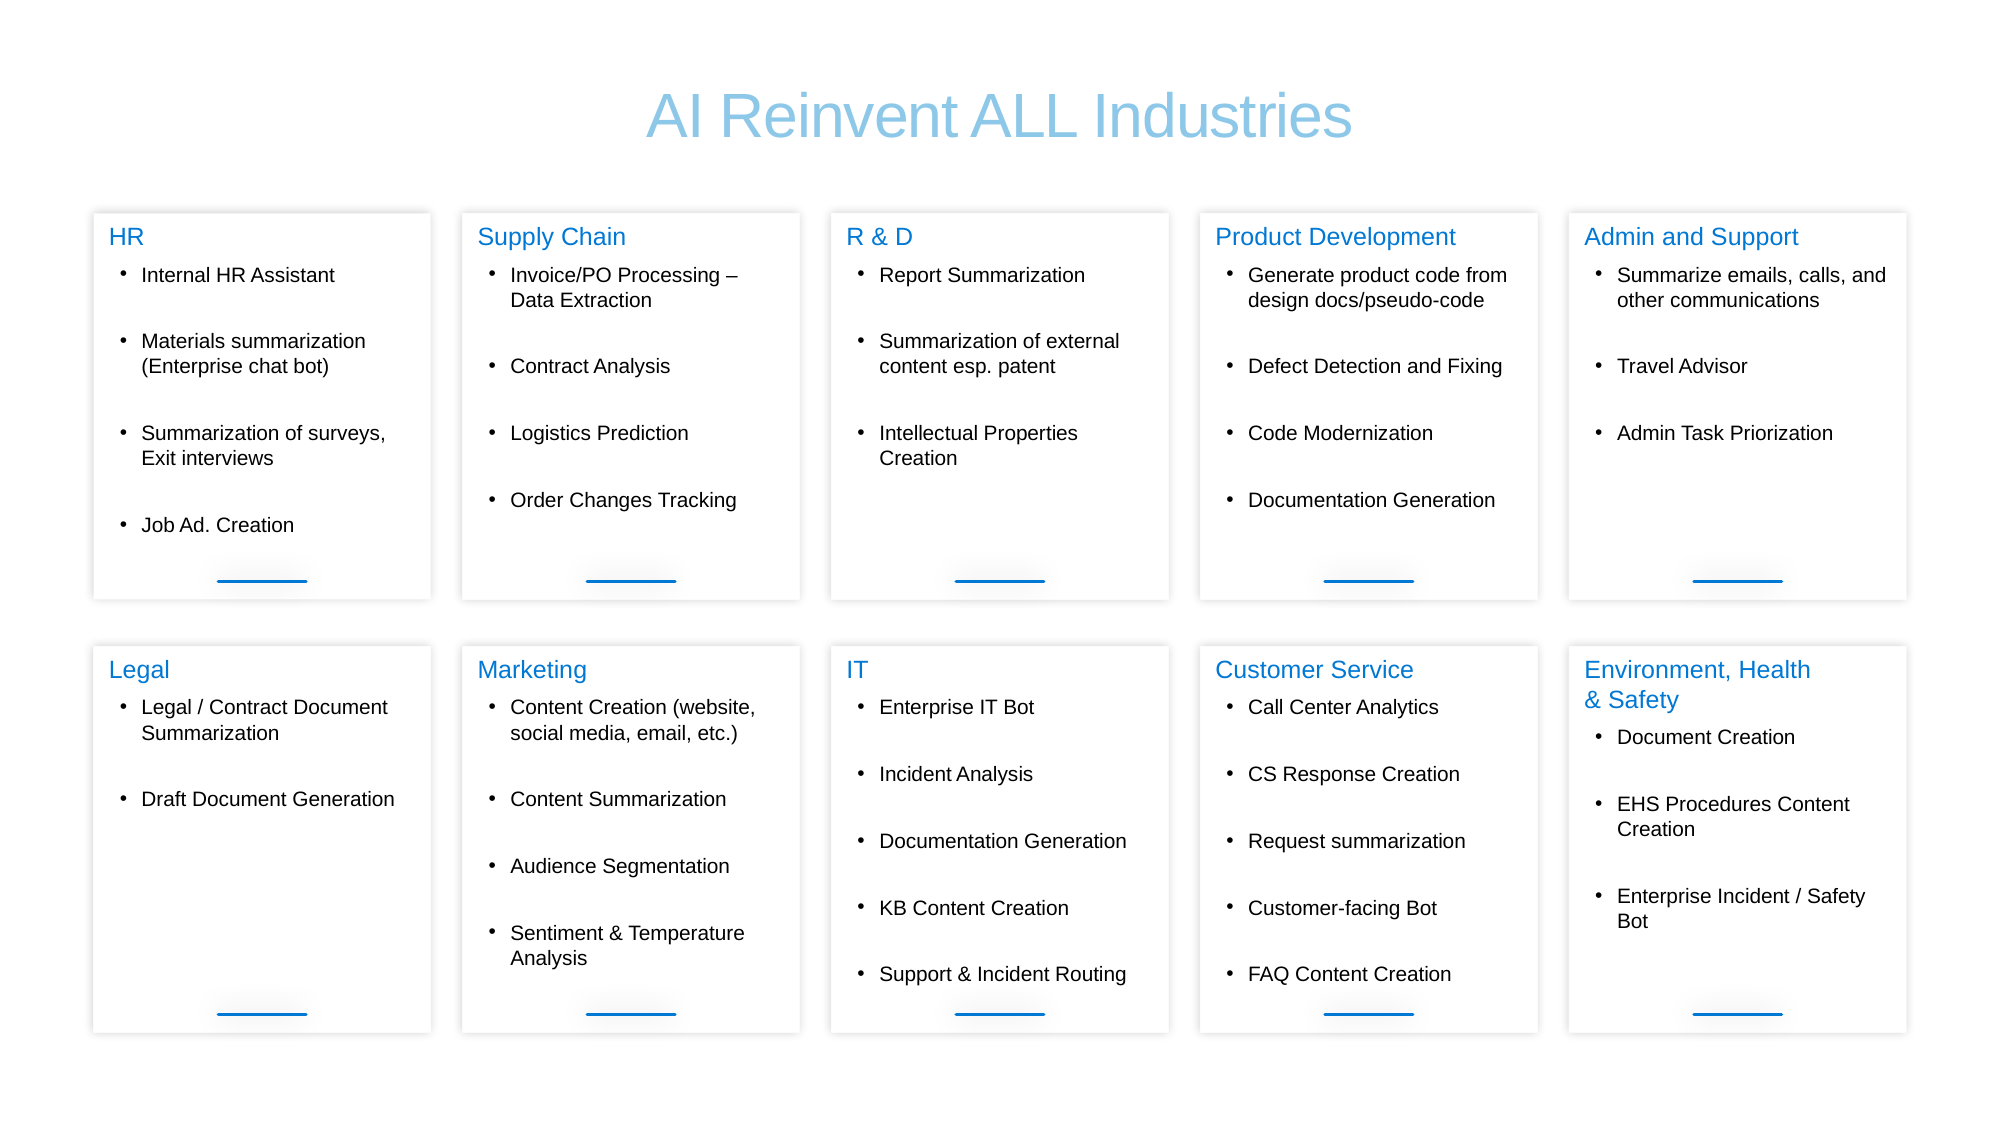

AI Reinvent ALL Industries
HR
Internal HR Assistant

Materials summarization (Enterprise chat bot)

Summarization of surveys, Exit interviews

Job Ad. Creation
Supply Chain
Invoice/PO Processing –
Data Extraction

Contract Analysis

Logistics Prediction

Order Changes Tracking
R & D
Report Summarization

Summarization of external content esp. patent

Intellectual Properties Creation
Product Development
Generate product code from design docs/pseudo-code

Defect Detection and Fixing

Code Modernization

Documentation Generation
Admin and Support
Summarize emails, calls, and other communications

Travel Advisor

Admin Task Priorization
Legal
Legal / Contract Document Summarization

Draft Document Generation
Marketing
Content Creation (website, social media, email, etc.)

Content Summarization

Audience Segmentation

Sentiment & Temperature Analysis
IT
Enterprise IT Bot

Incident Analysis

Documentation Generation

KB Content Creation

Support & Incident Routing
Customer Service
Call Center Analytics

CS Response Creation

Request summarization

Customer-facing Bot

FAQ Content Creation
Environment, Health
& Safety
Document Creation

EHS Procedures Content Creation

Enterprise Incident / Safety Bot